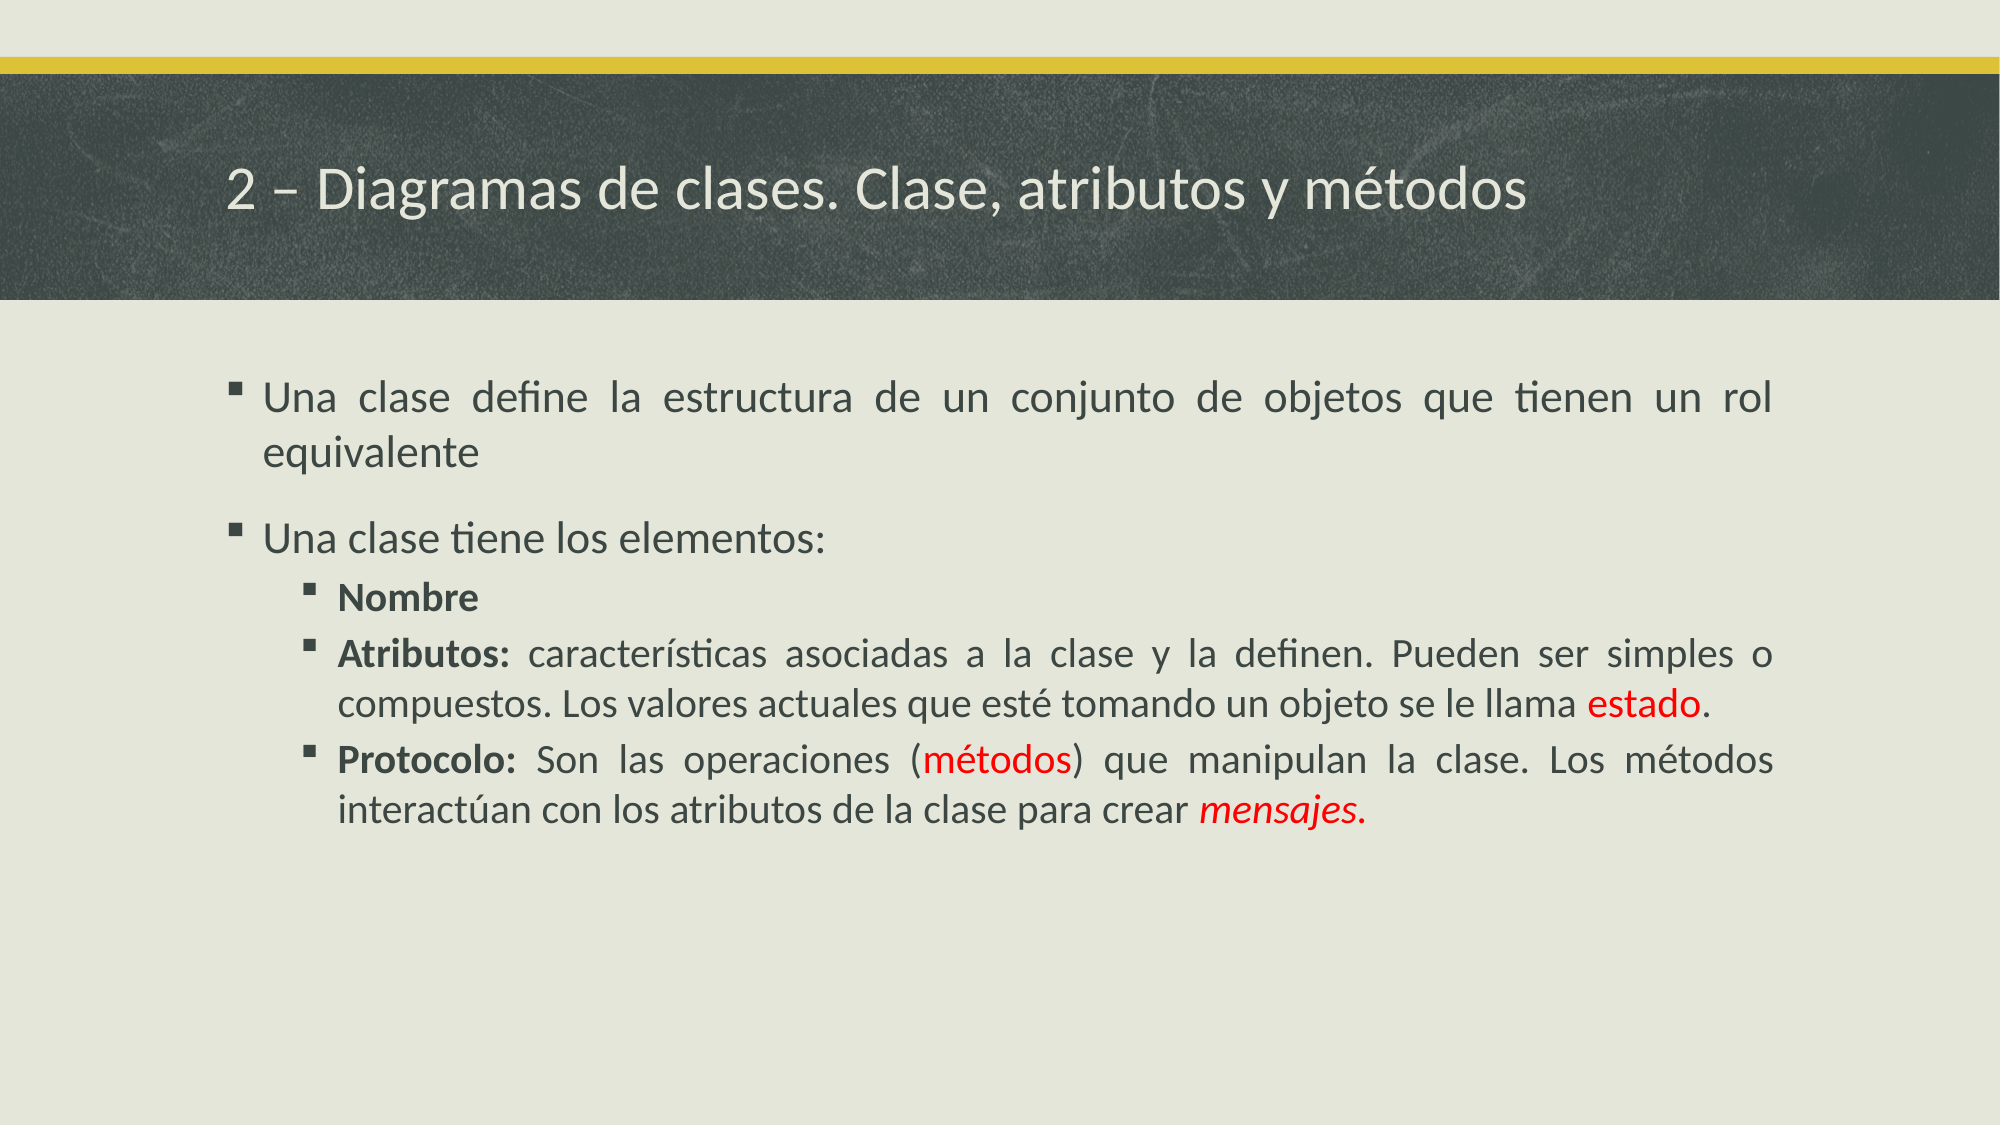

# 2 – Diagramas de clases. Clase, atributos y métodos
Una clase define la estructura de un conjunto de objetos que tienen un rol equivalente
Una clase tiene los elementos:
Nombre
Atributos: características asociadas a la clase y la definen. Pueden ser simples o compuestos. Los valores actuales que esté tomando un objeto se le llama estado.
Protocolo: Son las operaciones (métodos) que manipulan la clase. Los métodos interactúan con los atributos de la clase para crear mensajes.